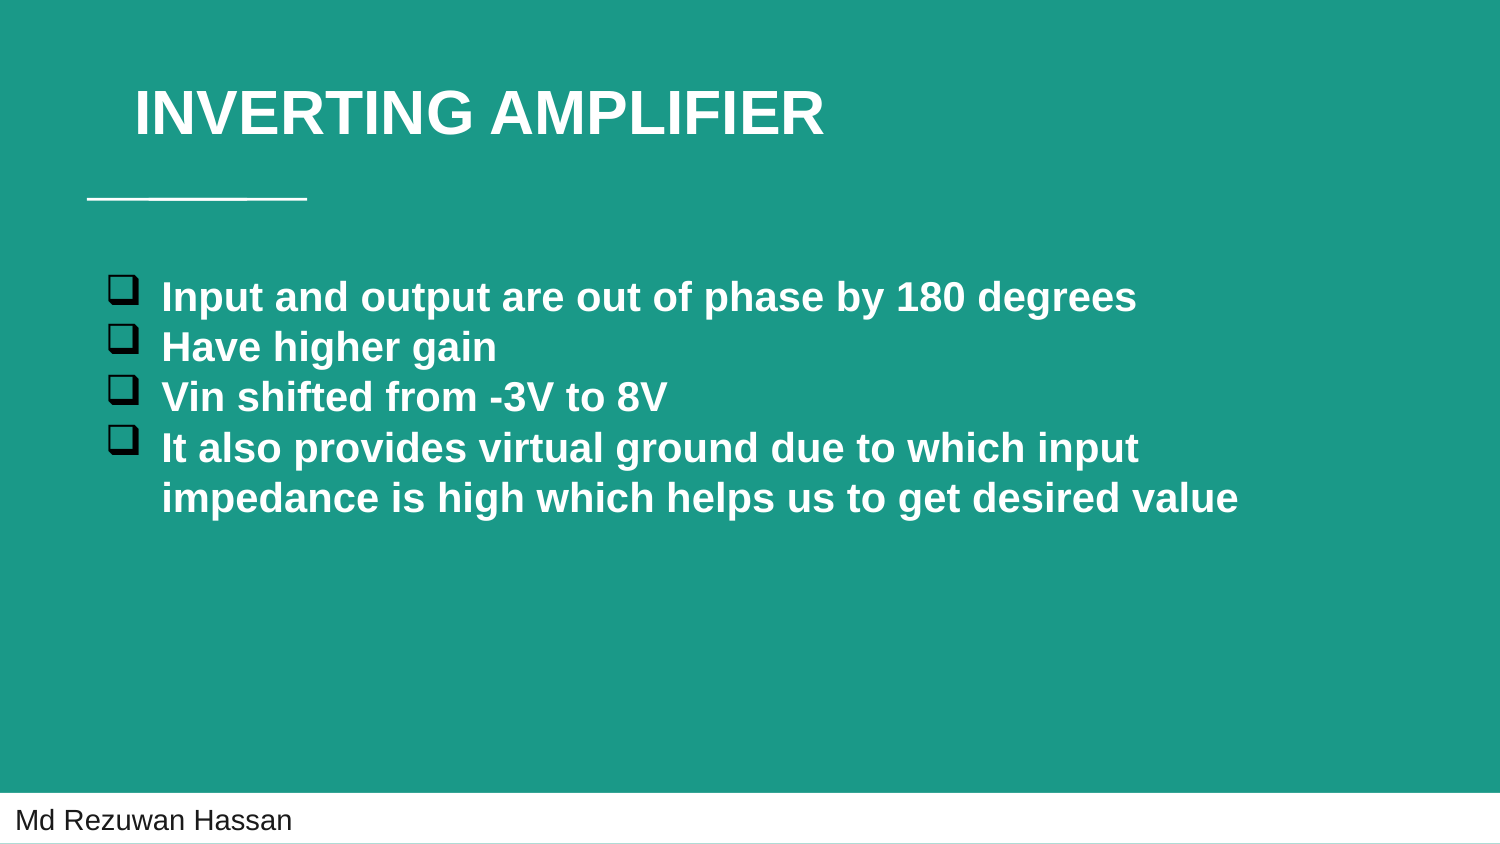

# INVERTING AMPLIFIER
Input and output are out of phase by 180 degrees
Have higher gain
Vin shifted from -3V to 8V
It also provides virtual ground due to which input impedance is high which helps us to get desired value

Md Rezuwan Hassan